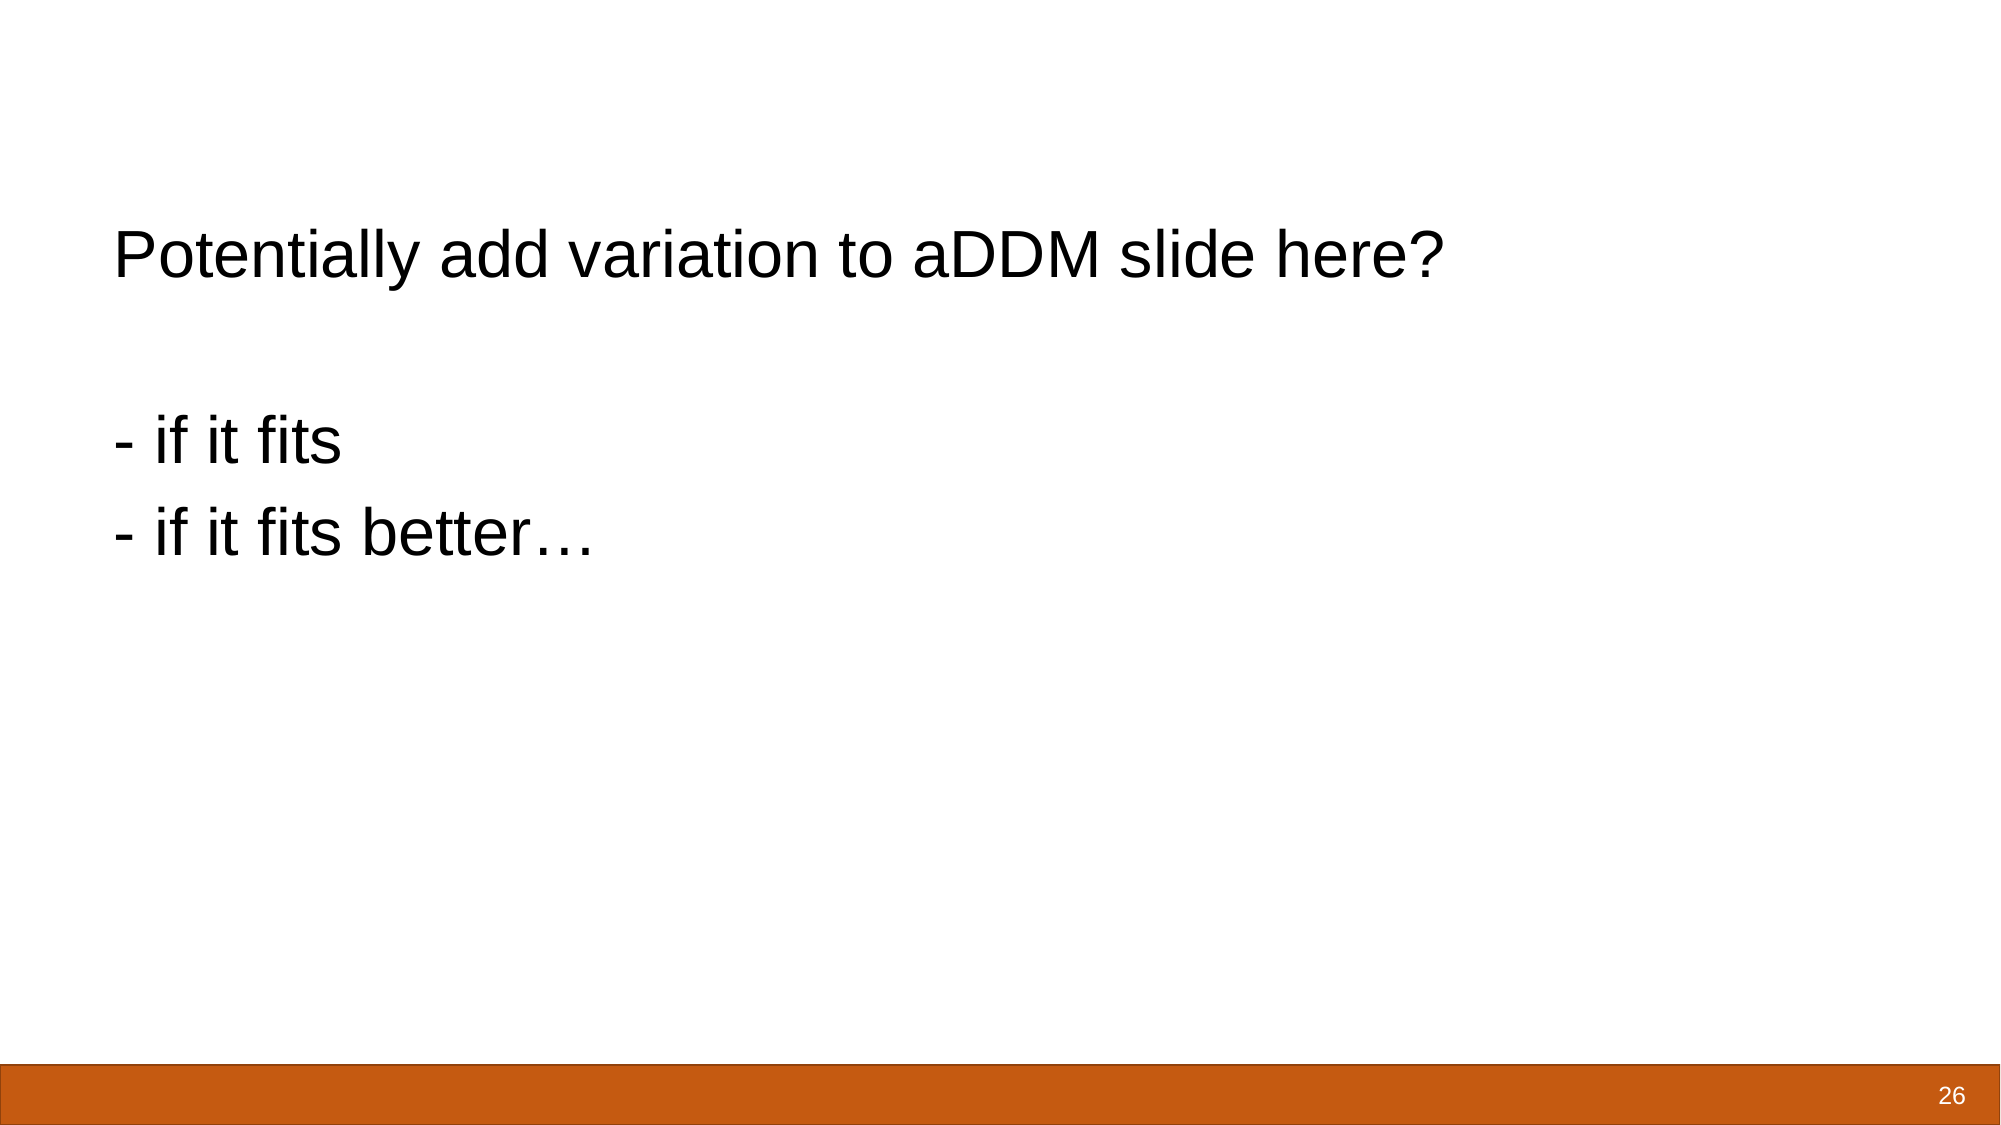

#
Potentially add variation to aDDM slide here?

- if it fits
- if it fits better…

26